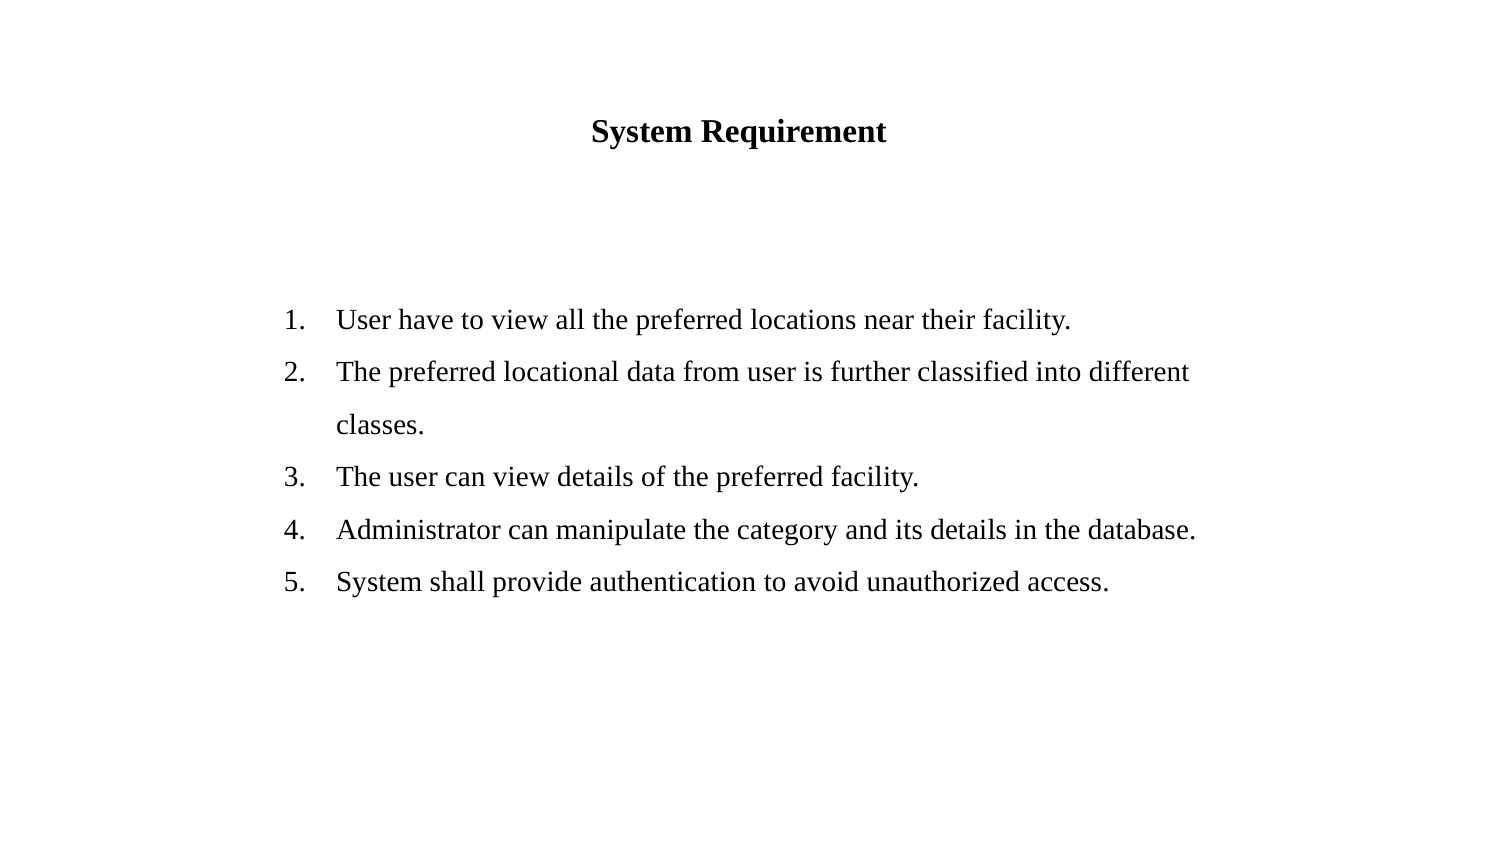

System Requirement
User have to view all the preferred locations near their facility.
The preferred locational data from user is further classified into different classes.
The user can view details of the preferred facility.
Administrator can manipulate the category and its details in the database.
System shall provide authentication to avoid unauthorized access.